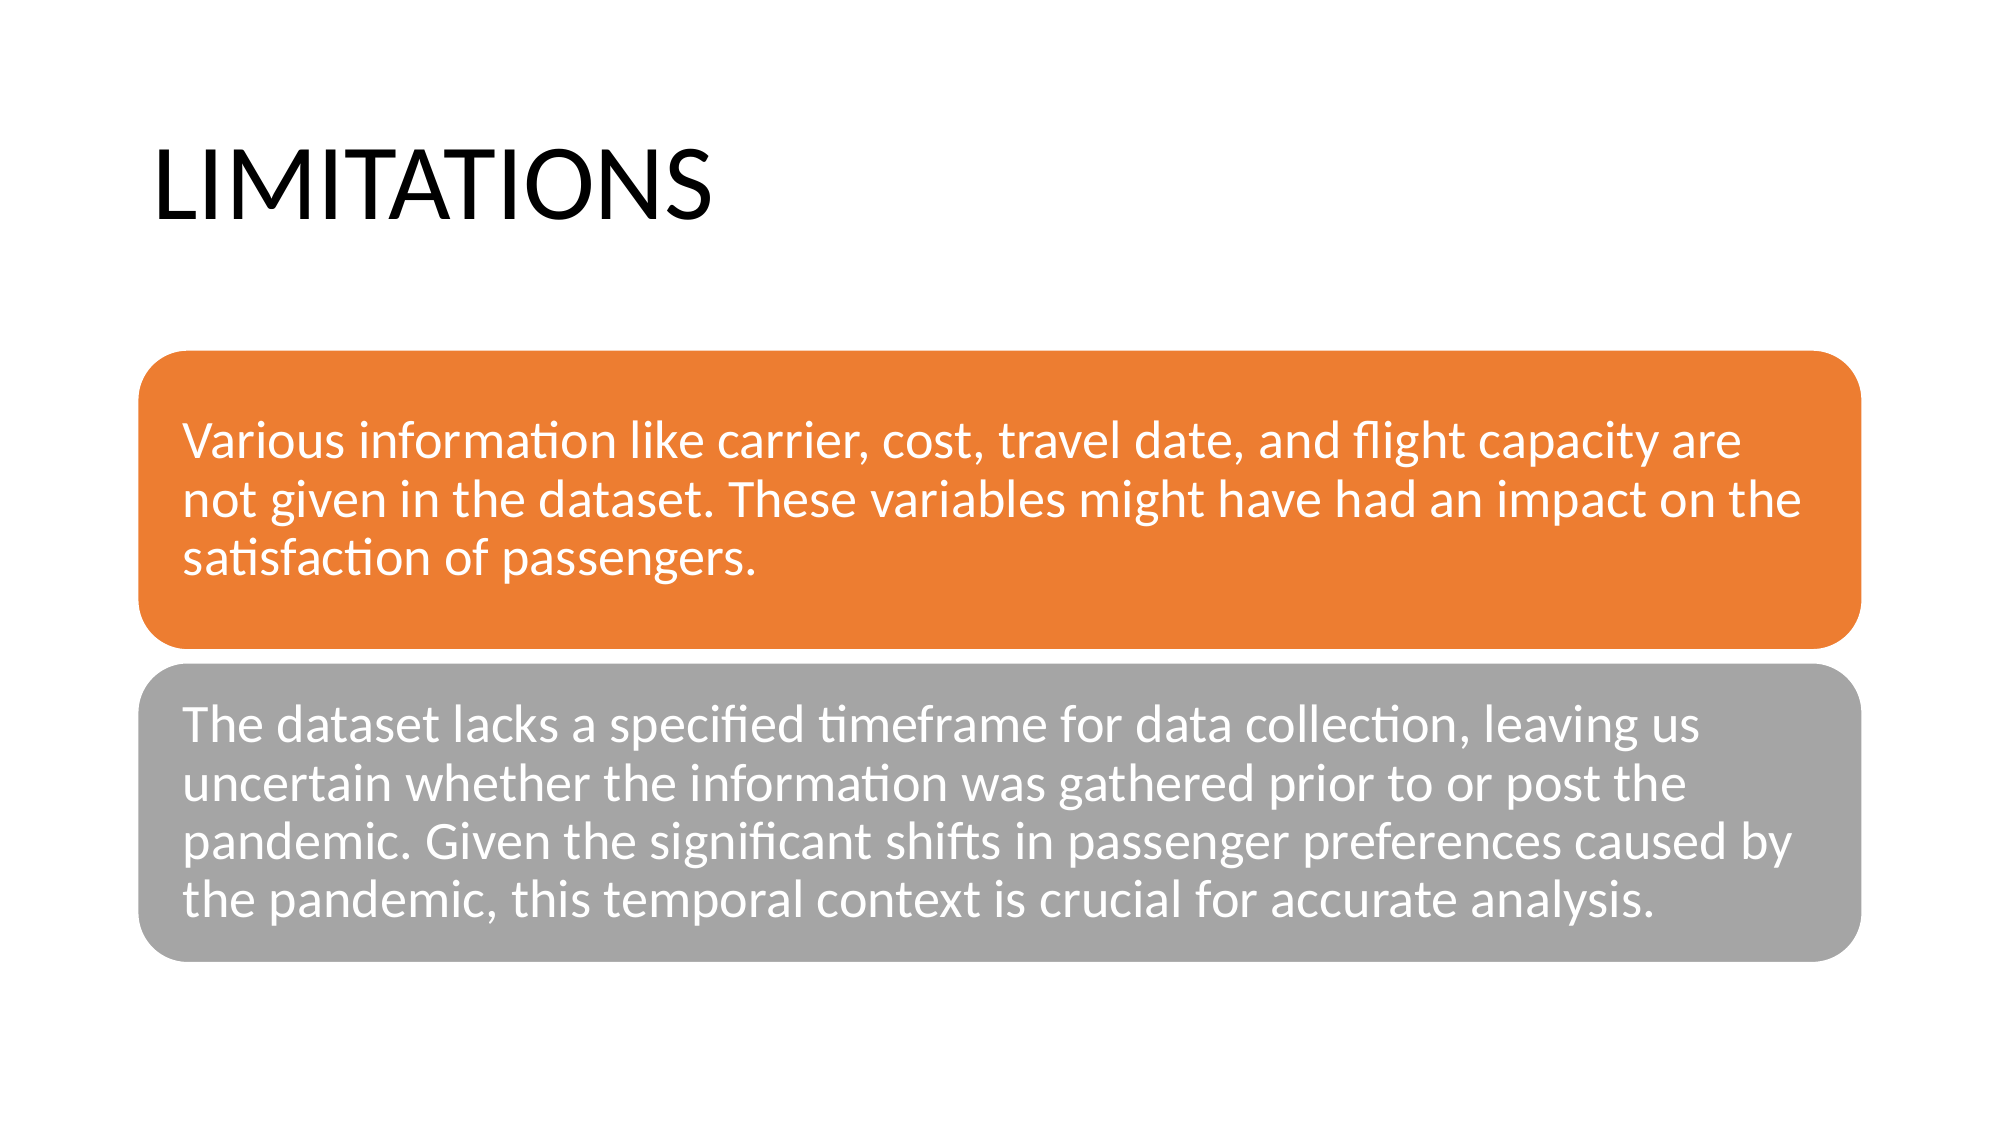

# LIMITATIONS
Various information like carrier, cost, travel date, and flight capacity are not given in the dataset. These variables might have had an impact on the satisfaction of passengers.
The dataset lacks a specified timeframe for data collection, leaving us uncertain whether the information was gathered prior to or post the pandemic. Given the significant shifts in passenger preferences caused by the pandemic, this temporal context is crucial for accurate analysis.